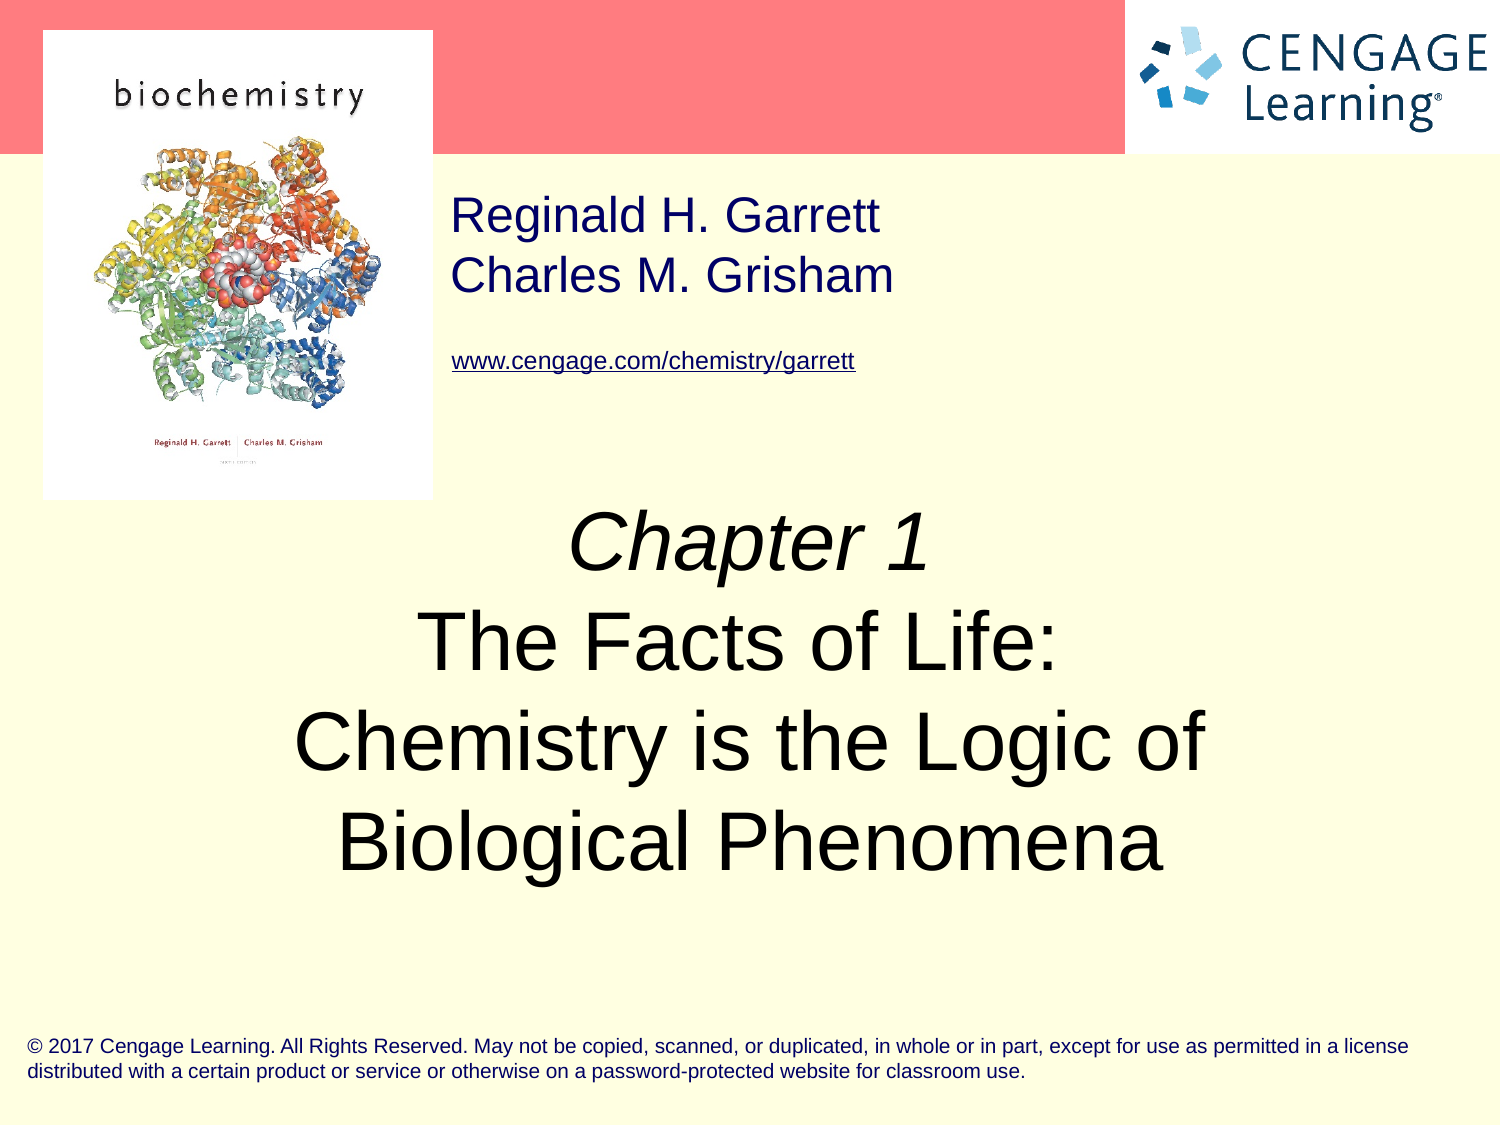

# Chapter 1 The Facts of Life: Chemistry is the Logic of Biological Phenomena